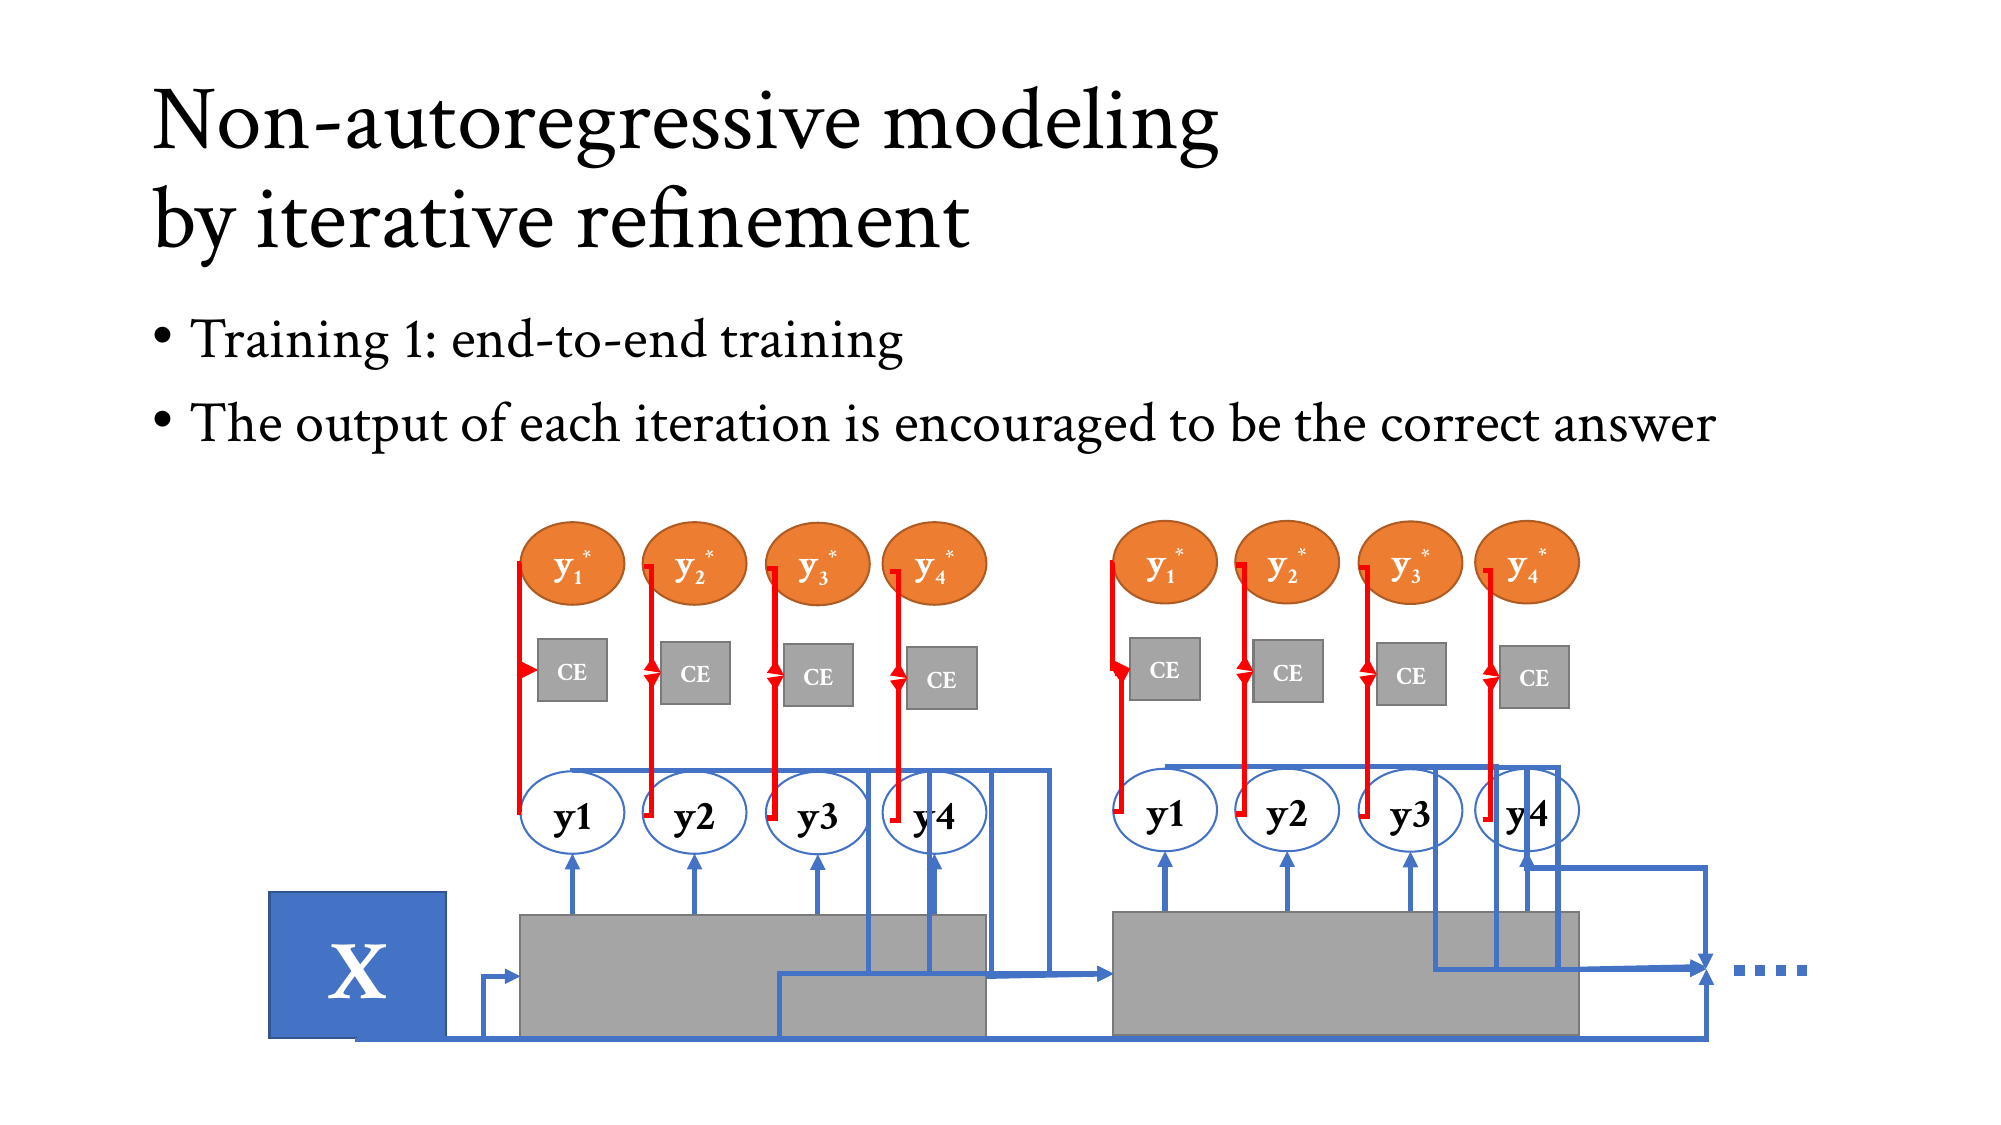

# Non-autoregressive modeling by iterative refinement
Training 1: end-to-end training
The output of each iteration is encouraged to be the correct answer

y1*
y2*
y4*
y3*
y1*
y2*
y4*
y3*
CE
CE
CE
CE
CE
CE
CE
CE
y1
y2
y4
y3
y1
y2
y4
y3
X